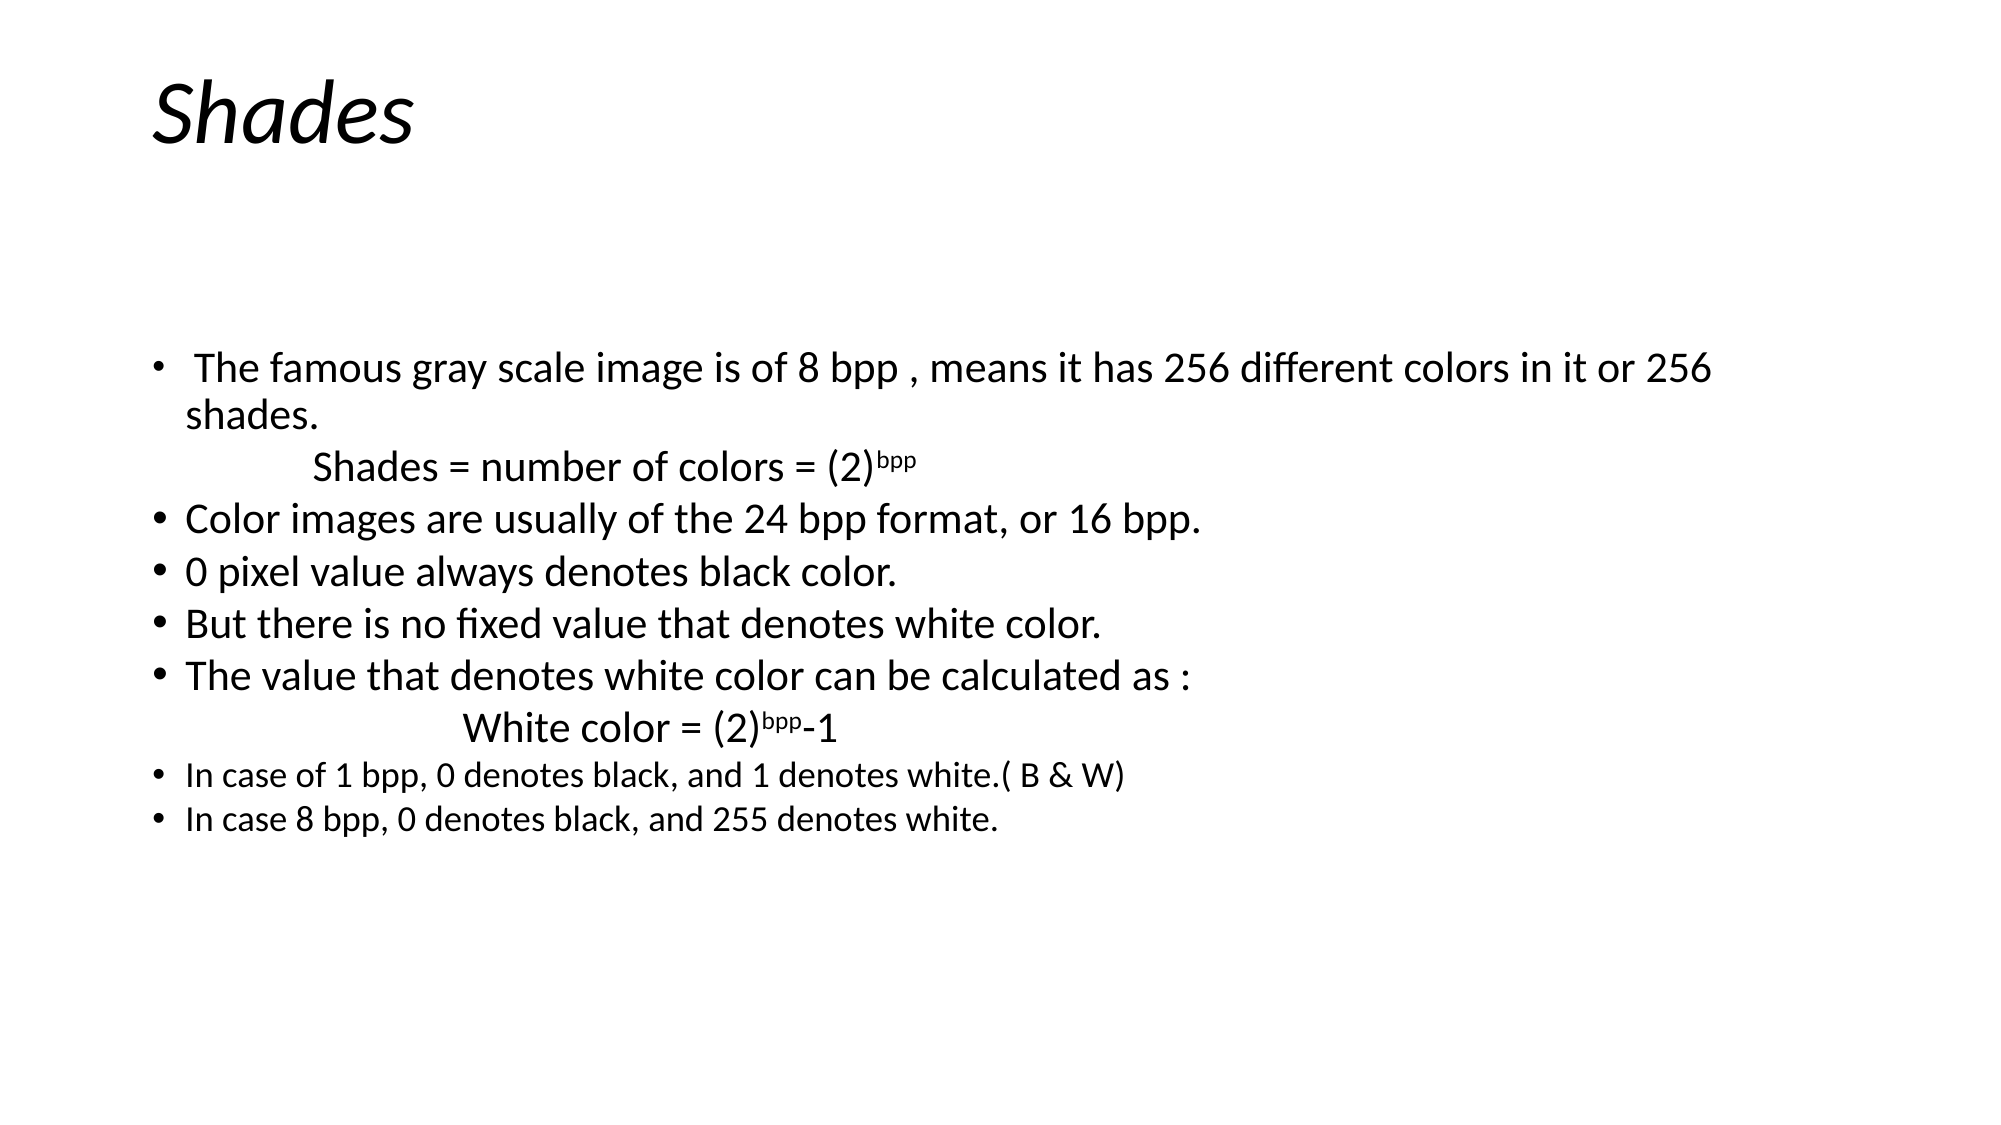

# Shades

 The famous gray scale image is of 8 bpp , means it has 256 different colors in it or 256 shades.
                Shades = number of colors = (2)bpp
Color images are usually of the 24 bpp format, or 16 bpp.
0 pixel value always denotes black color.
But there is no fixed value that denotes white color.
The value that denotes white color can be calculated as :
                               White color = (2)bpp-1
In case of 1 bpp, 0 denotes black, and 1 denotes white.( B & W)
In case 8 bpp, 0 denotes black, and 255 denotes white.